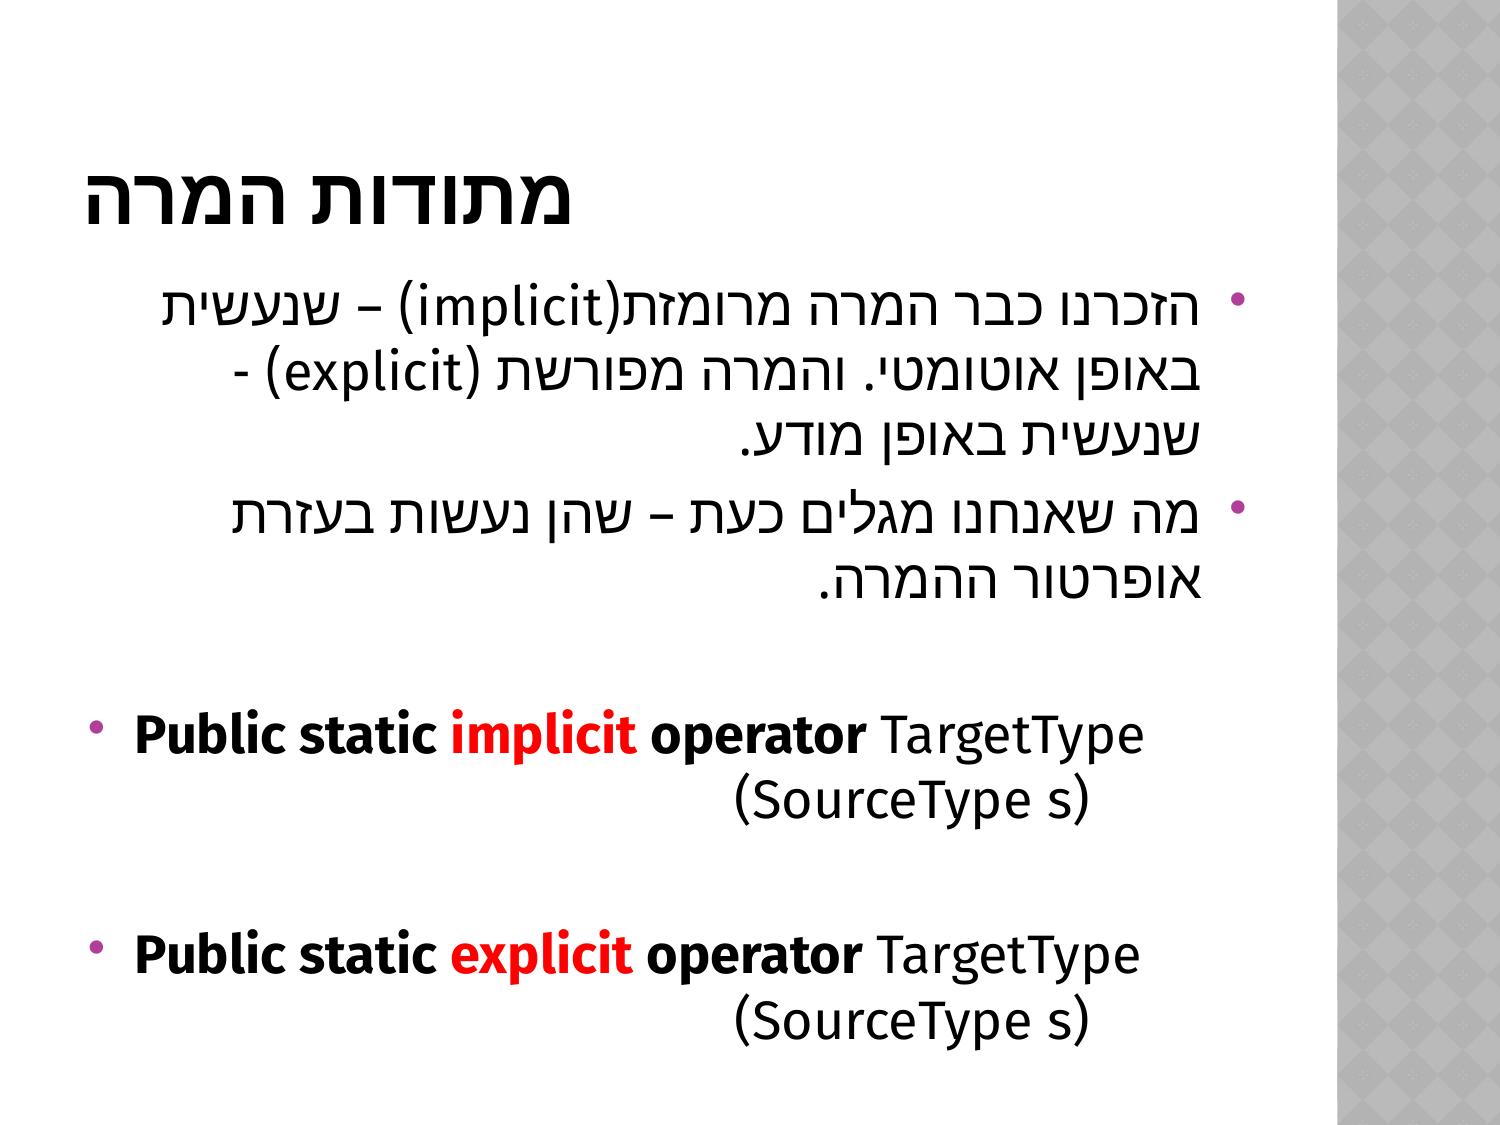

# מתודות המרה
הזכרנו כבר המרה מרומזת(implicit) – שנעשית באופן אוטומטי. והמרה מפורשת (explicit) - שנעשית באופן מודע.
מה שאנחנו מגלים כעת – שהן נעשות בעזרת אופרטור ההמרה.

Public static implicit operator TargetType 					(SourceType s)

Public static explicit operator TargetType 					(SourceType s)